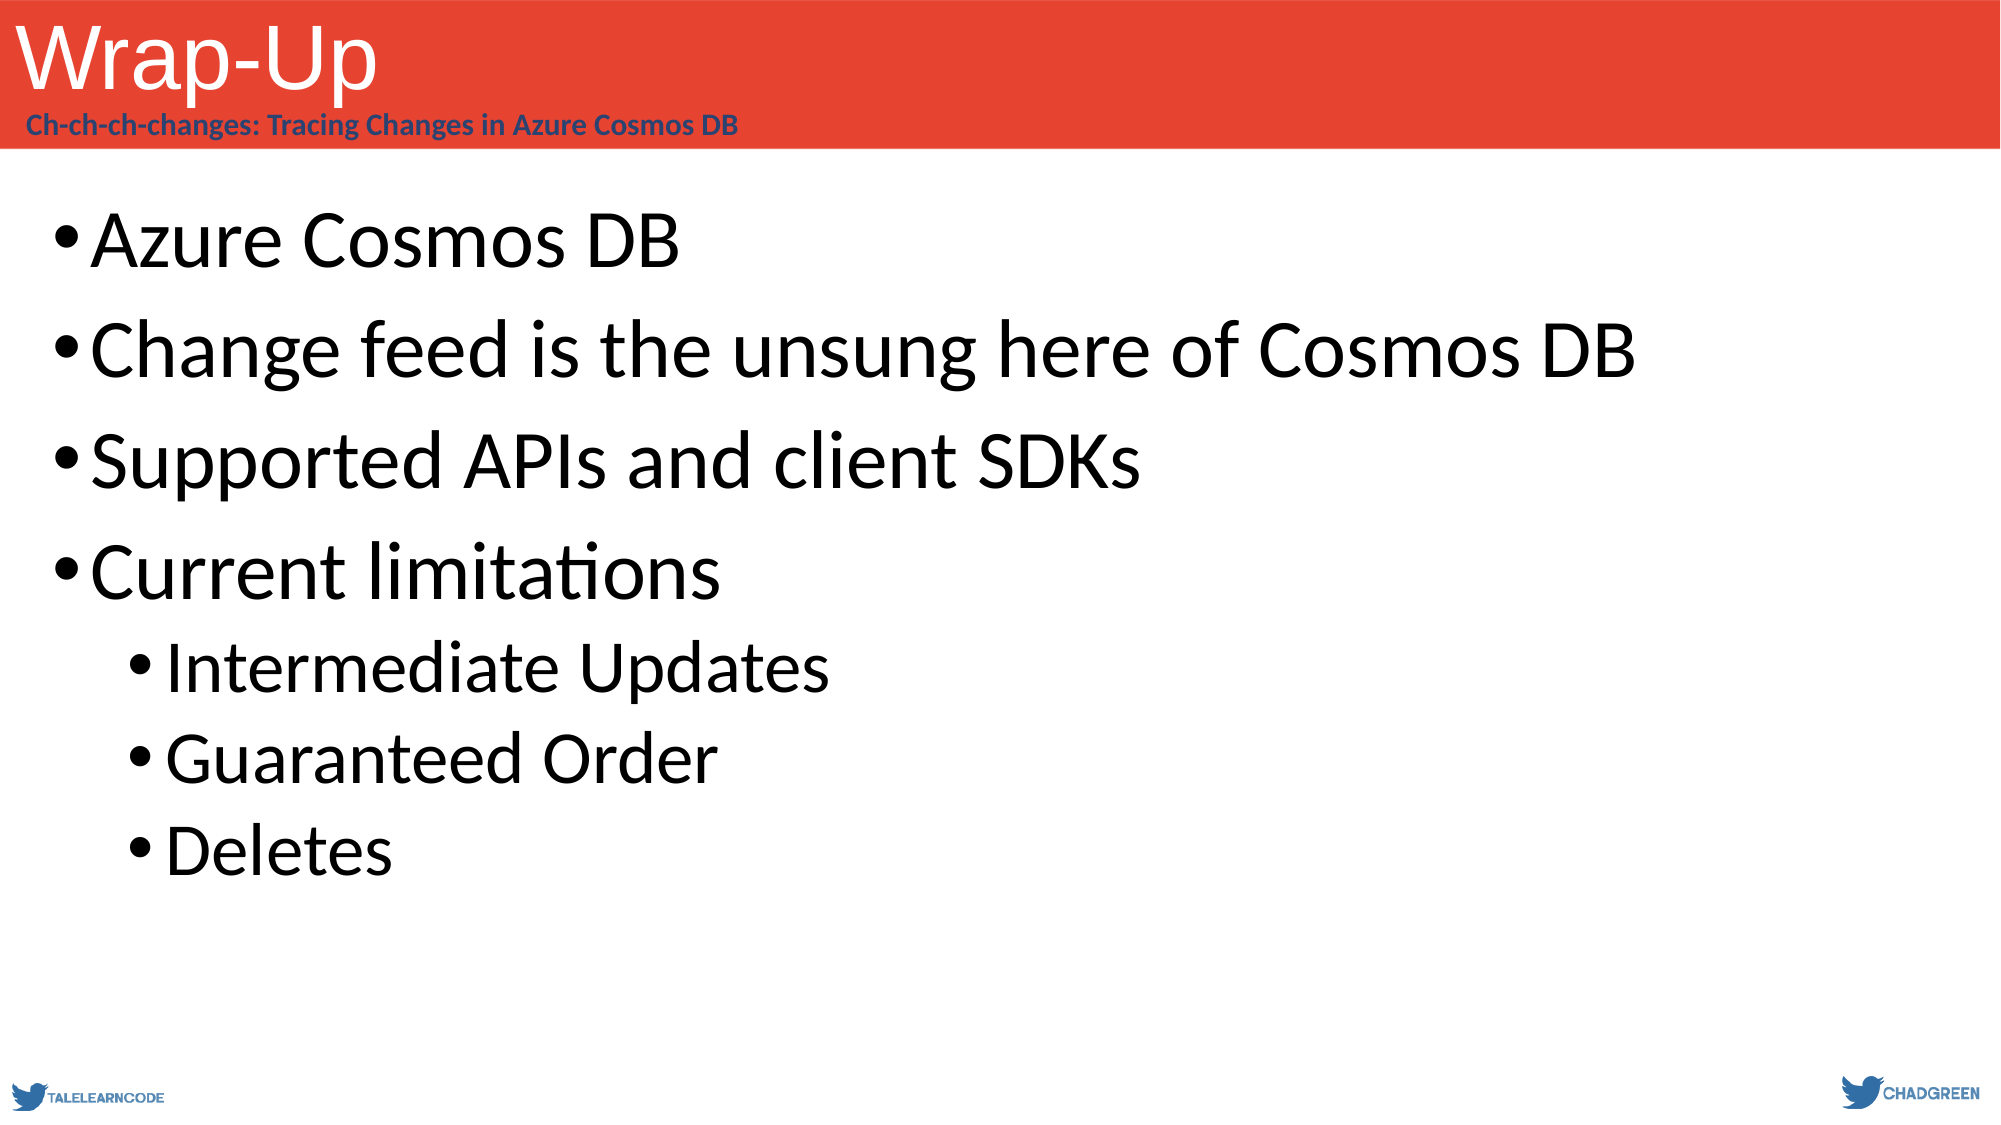

# Wrap-Up
Ch-ch-ch-changes: Tracing Changes in Azure Cosmos DB
Azure Cosmos DB
Change feed is the unsung here of Cosmos DB
Supported APIs and client SDKs
Current limitations
Intermediate Updates
Guaranteed Order
Deletes